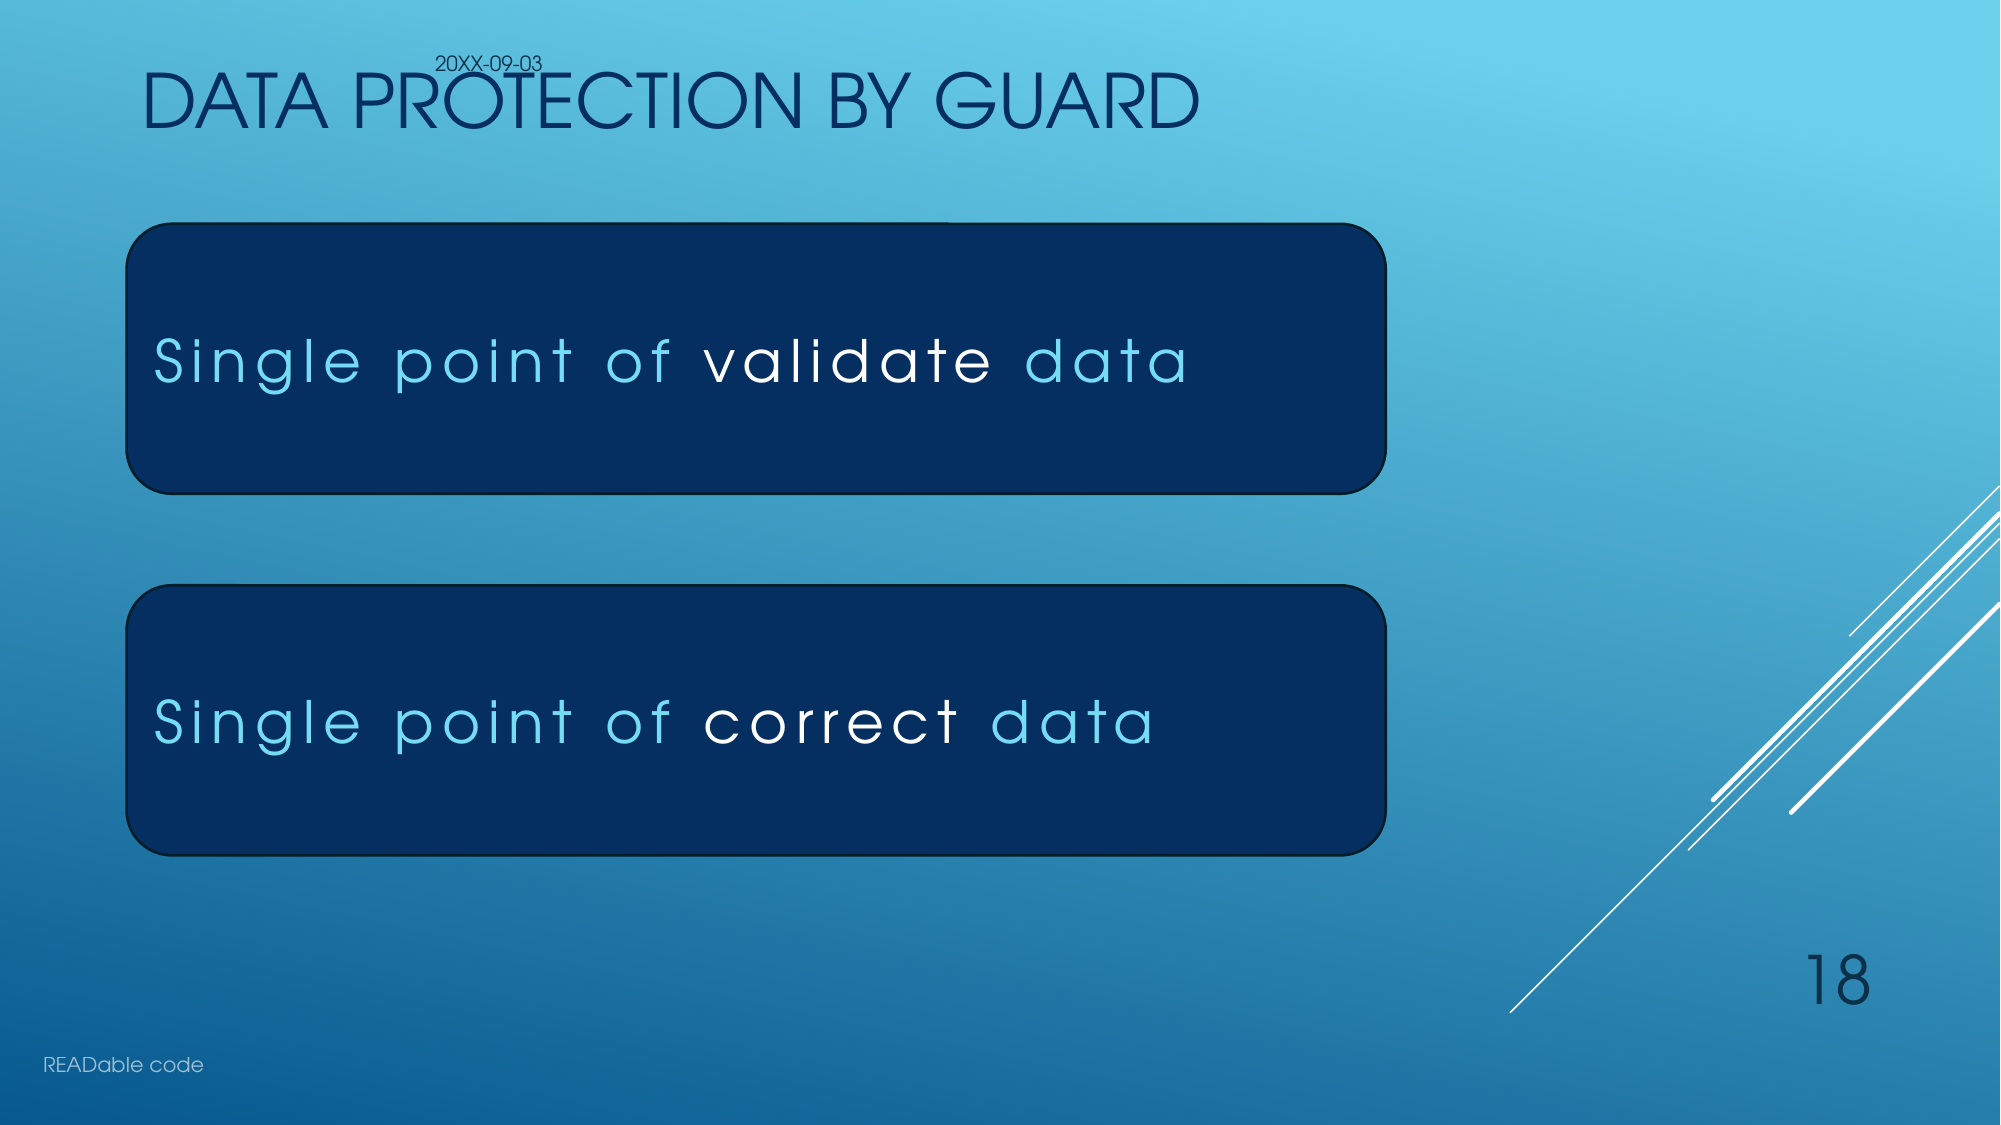

# Data protection by guard
20XX-09-03
Single point of validate data
Single point of correct data
18
READable code